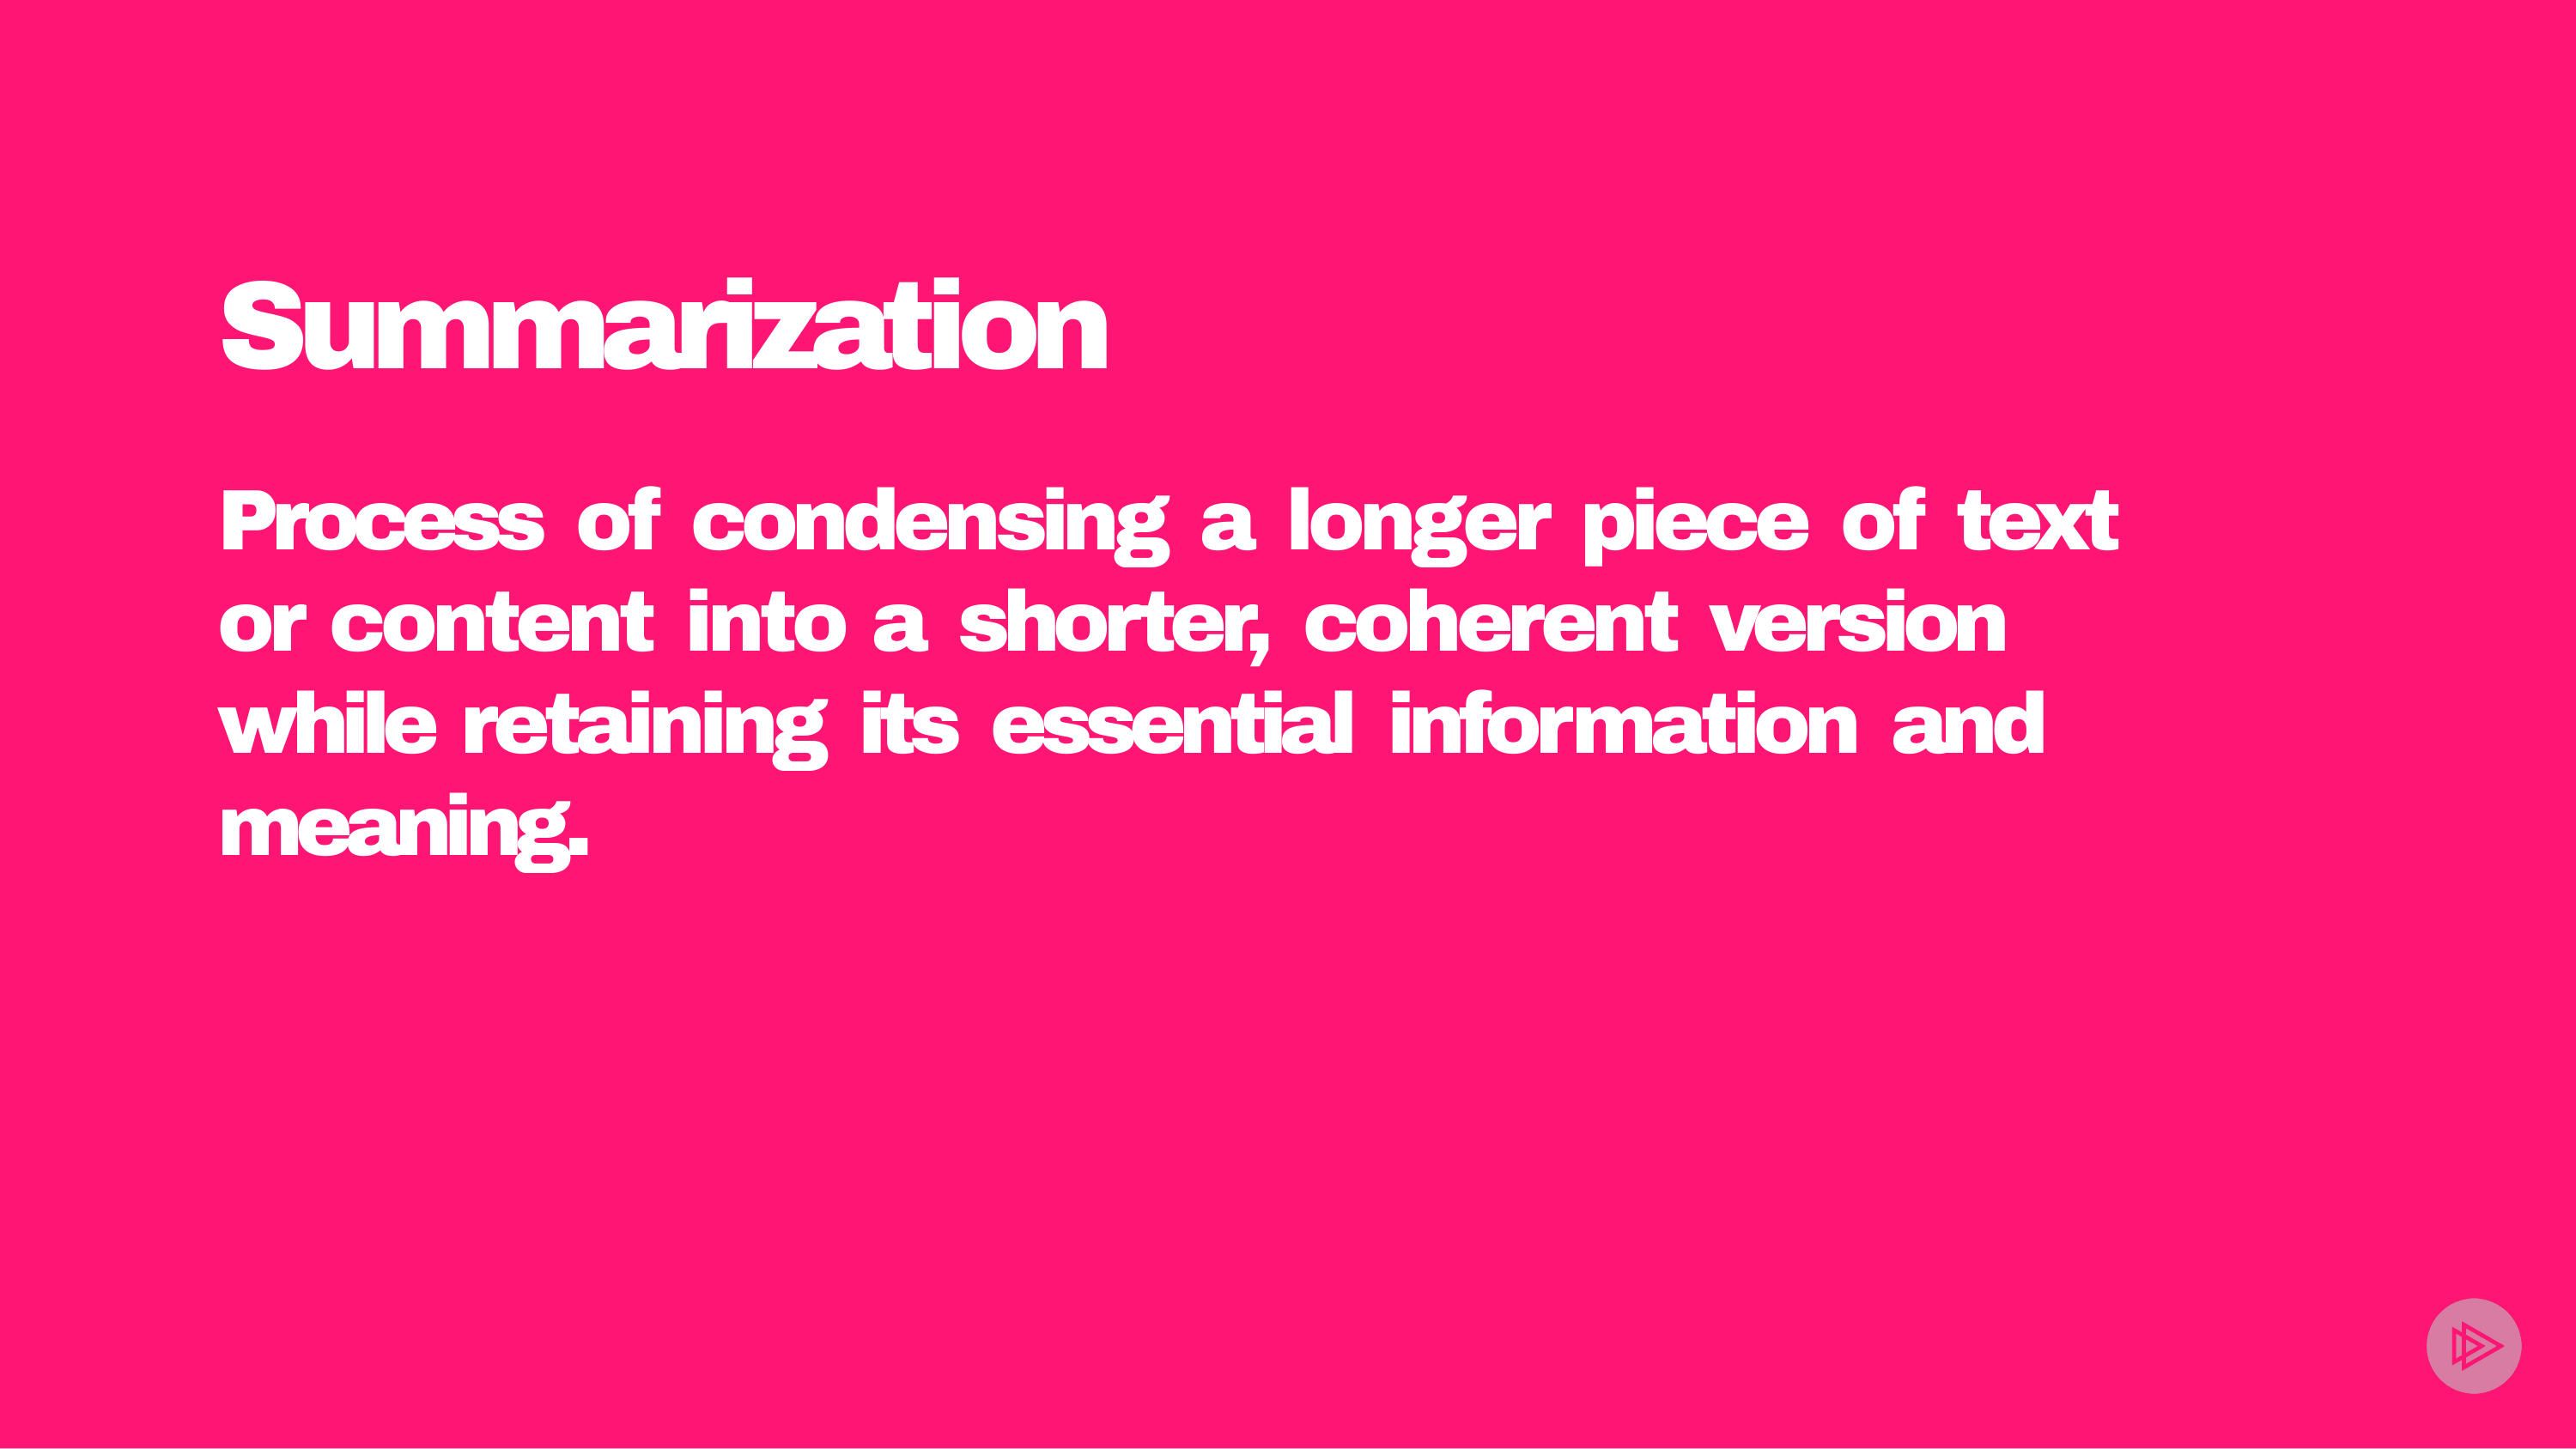

# Summarization
Process of condensing a longer piece of text or content into a shorter, coherent version while retaining its essential information and meaning.